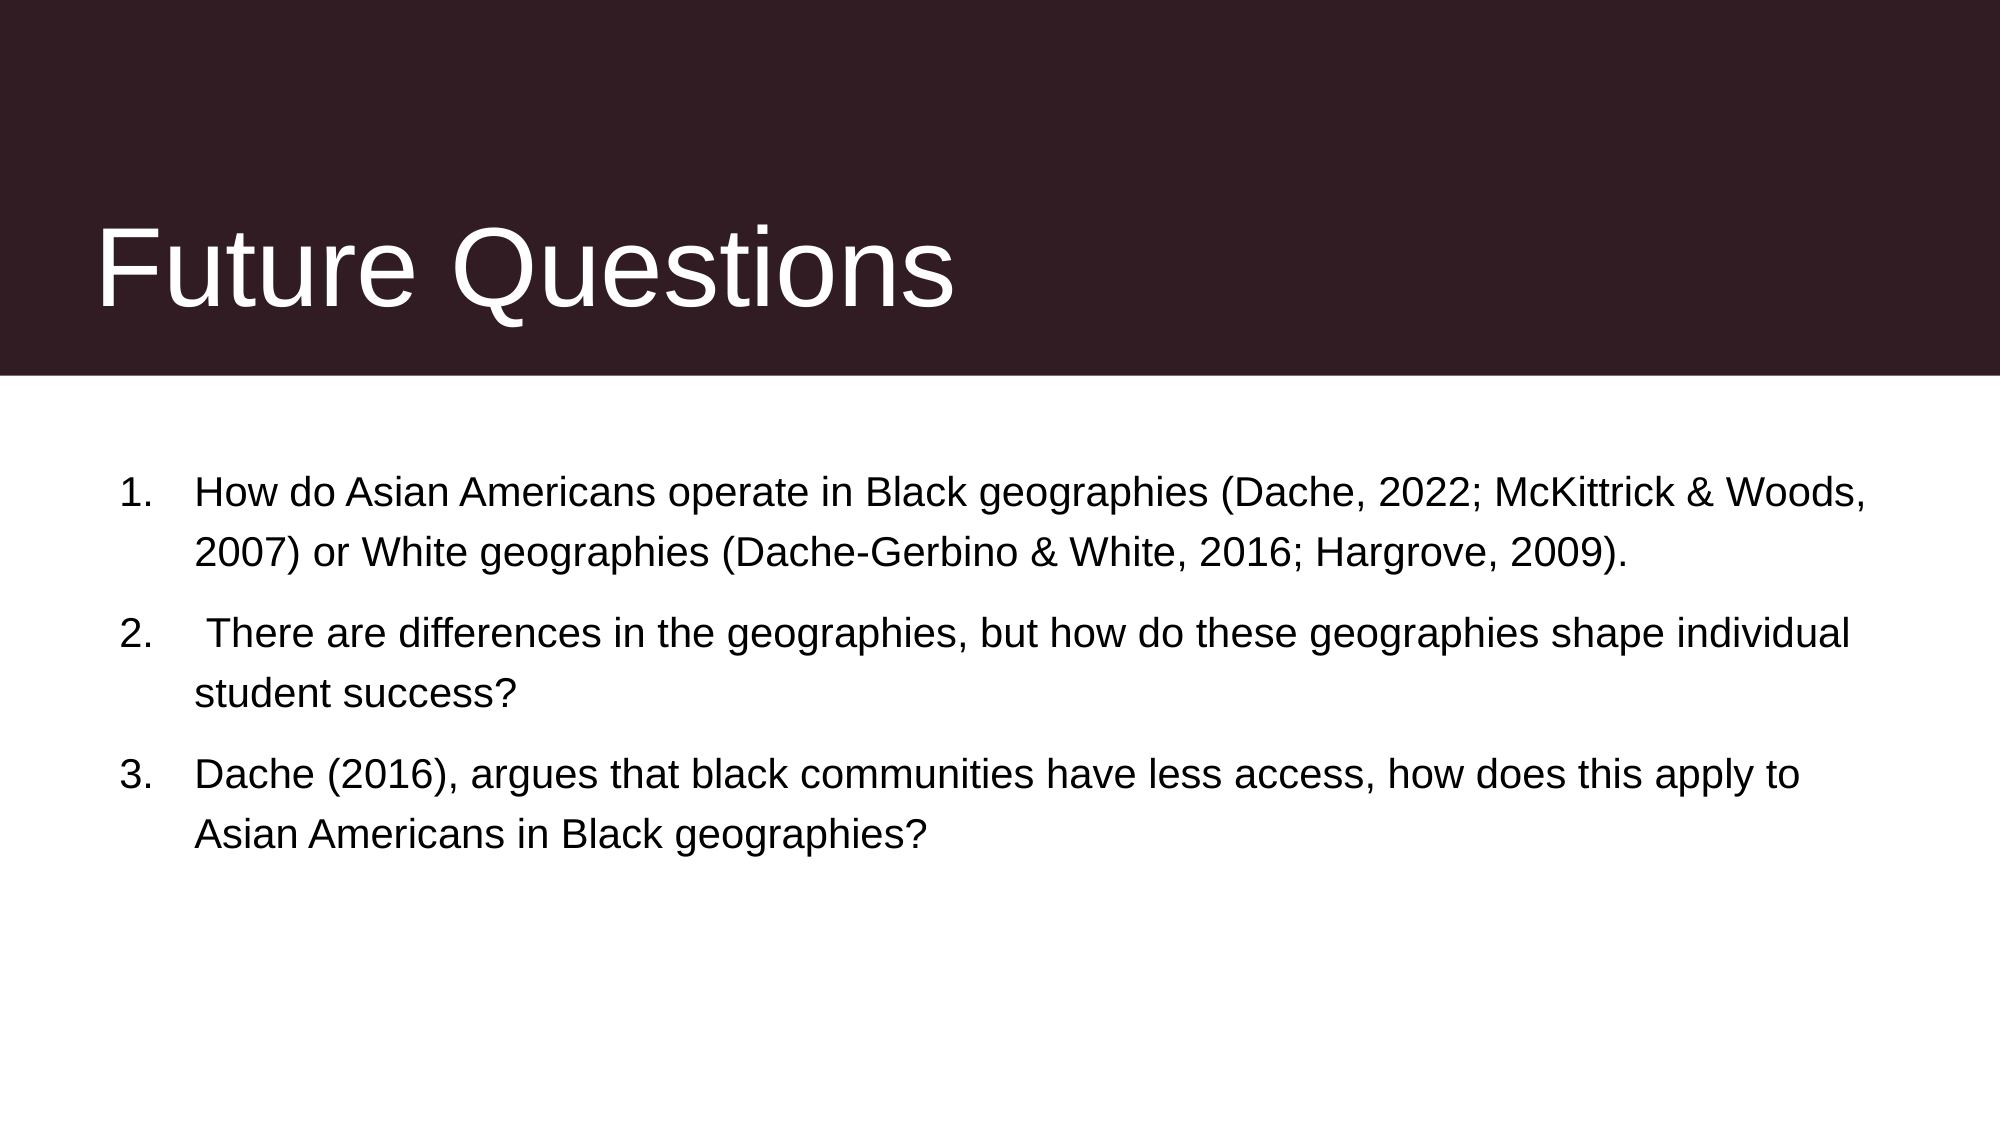

# Future Questions
How do Asian Americans operate in Black geographies (Dache, 2022; McKittrick & Woods, 2007) or White geographies (Dache-Gerbino & White, 2016; Hargrove, 2009).
 There are differences in the geographies, but how do these geographies shape individual student success?
Dache (2016), argues that black communities have less access, how does this apply to Asian Americans in Black geographies?